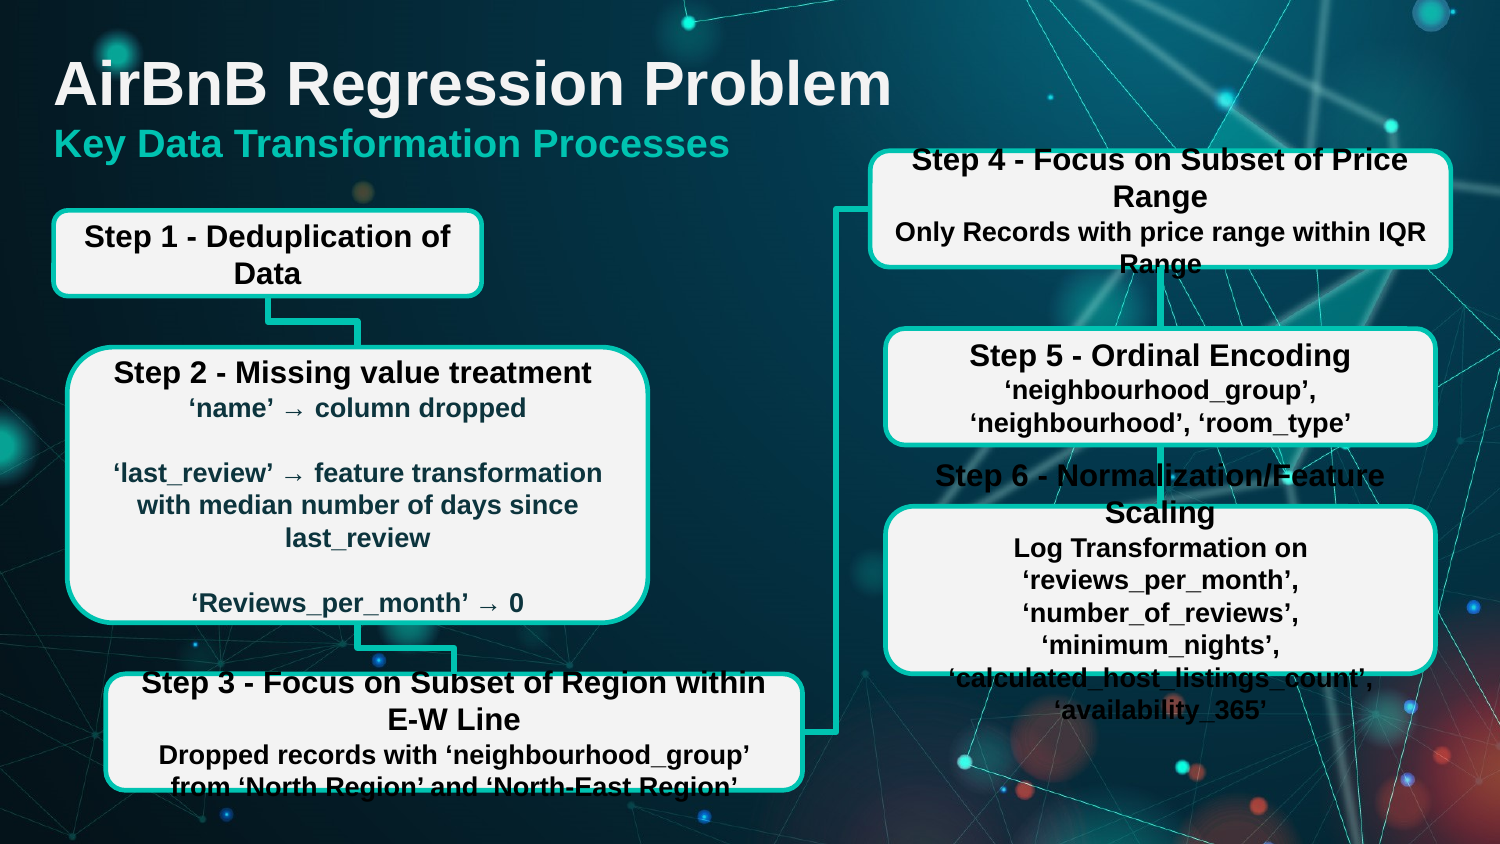

AirBnB Regression Problem
Key Data Transformation Processes
Step 4 - Focus on Subset of Price Range
Only Records with price range within IQR Range
Step 1 - Deduplication of Data
Step 5 - Ordinal Encoding
‘neighbourhood_group’, ‘neighbourhood’, ‘room_type’
Step 2 - Missing value treatment
‘name’ → column dropped

‘last_review’ → feature transformation with median number of days since last_review

‘Reviews_per_month’ → 0
Step 6 - Normalization/Feature Scaling
Log Transformation on ‘reviews_per_month’, ‘number_of_reviews’, ‘minimum_nights’, ‘calculated_host_listings_count’, ‘availability_365’
Step 3 - Focus on Subset of Region within E-W Line
Dropped records with ‘neighbourhood_group’
from ‘North Region’ and ‘North-East Region’